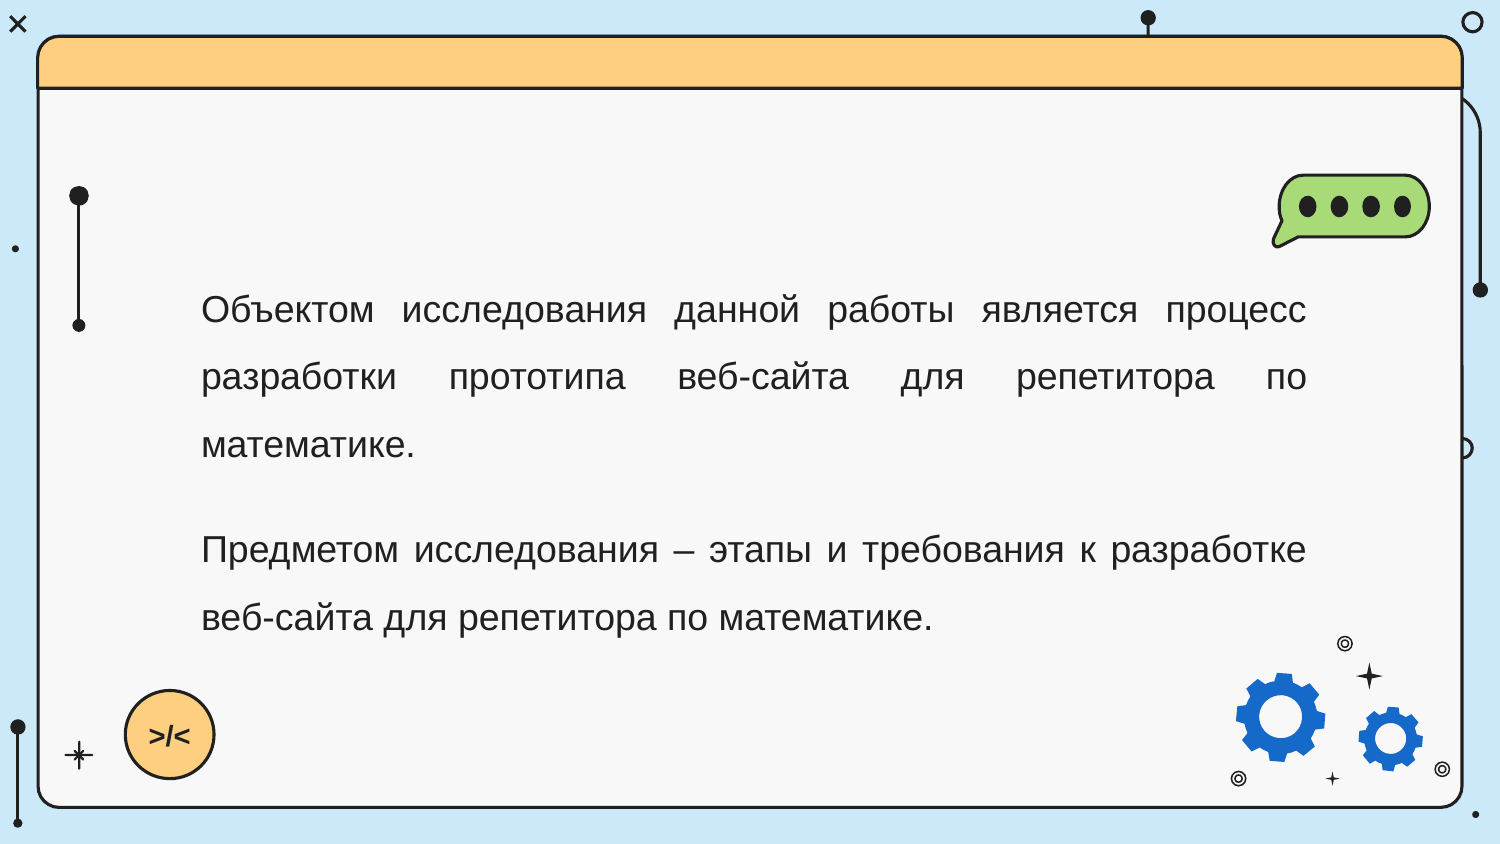

Объектом исследования данной работы является процесс разработки прототипа веб-сайта для репетитора по математике.
Предметом исследования – этапы и требования к разработке веб-сайта для репетитора по математике.

>/<